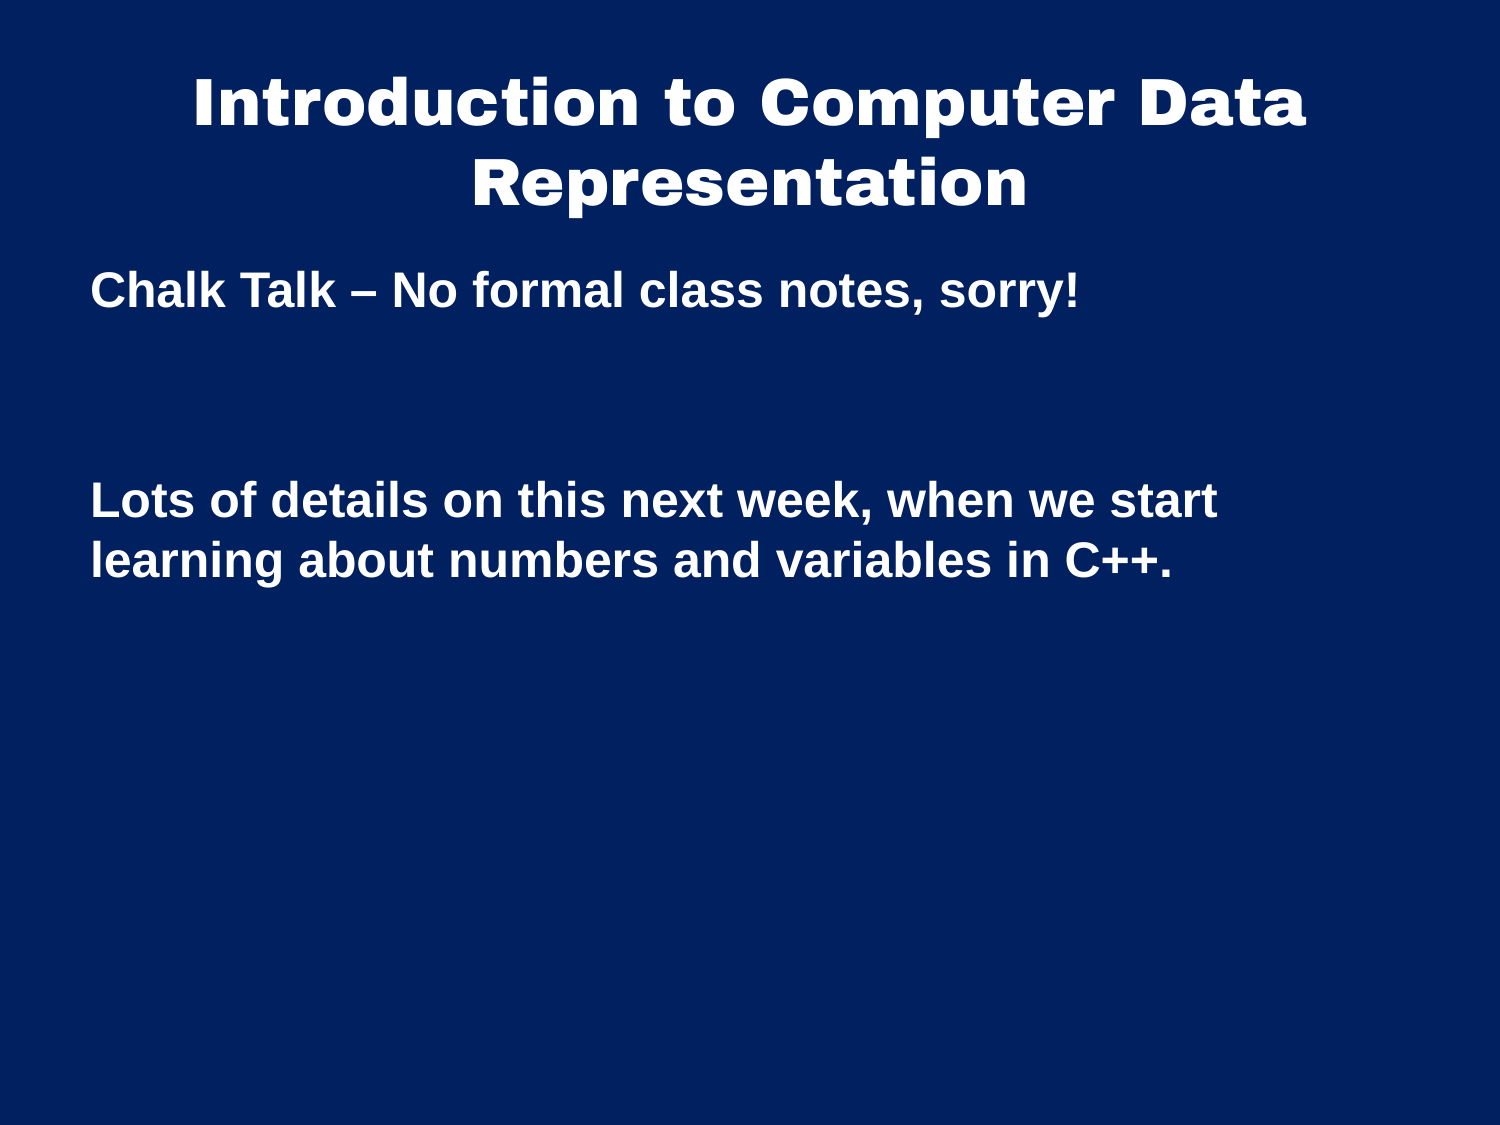

# Introduction to Computer Data Representation
Chalk Talk – No formal class notes, sorry!

Lots of details on this next week, when we start learning about numbers and variables in C++.